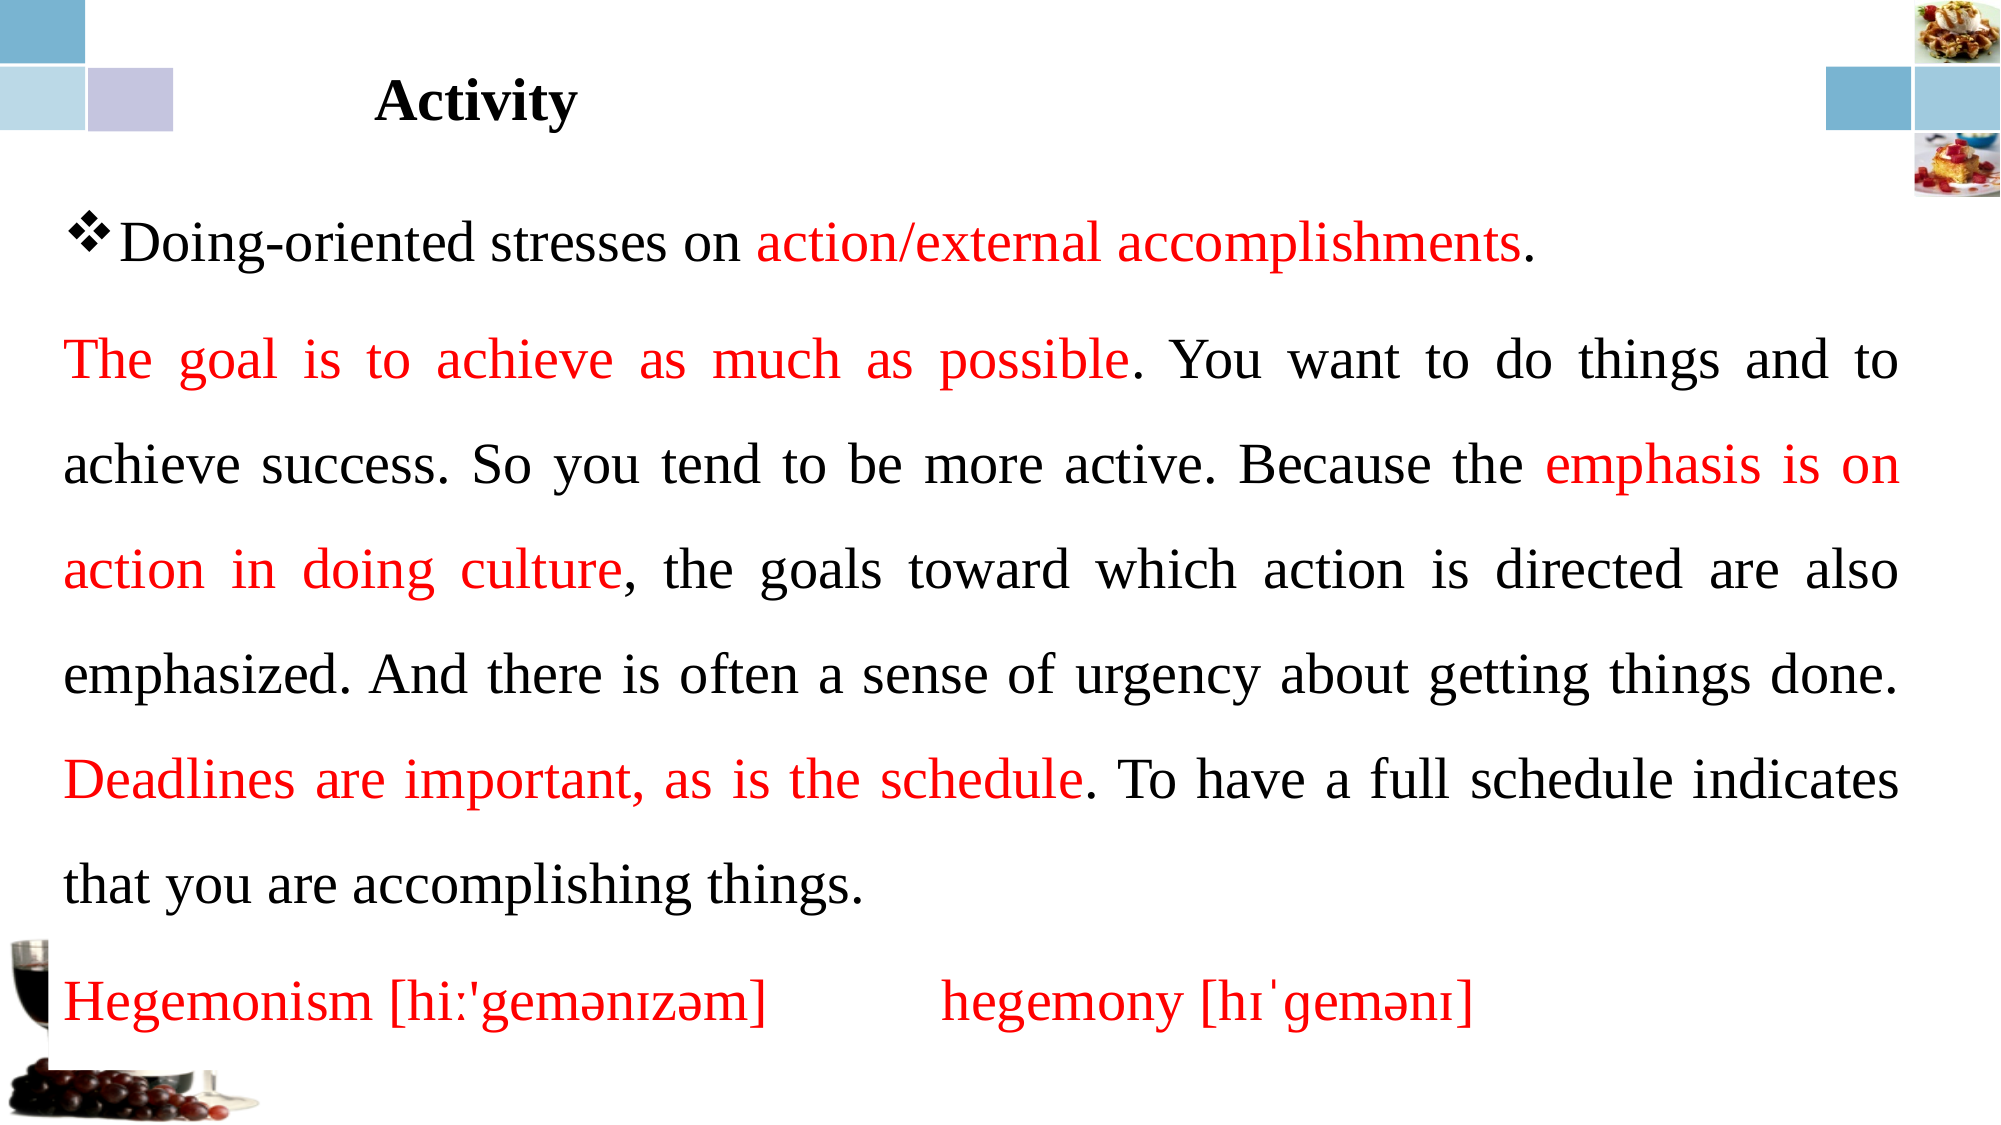

Activity
Doing-oriented stresses on action/external accomplishments.
The goal is to achieve as much as possible. You want to do things and to achieve success. So you tend to be more active. Because the emphasis is on action in doing culture, the goals toward which action is directed are also emphasized. And there is often a sense of urgency about getting things done. Deadlines are important, as is the schedule. To have a full schedule indicates that you are accomplishing things.
Hegemonism [hiː'gemənɪzəm]            hegemony [hɪˈɡemənɪ]